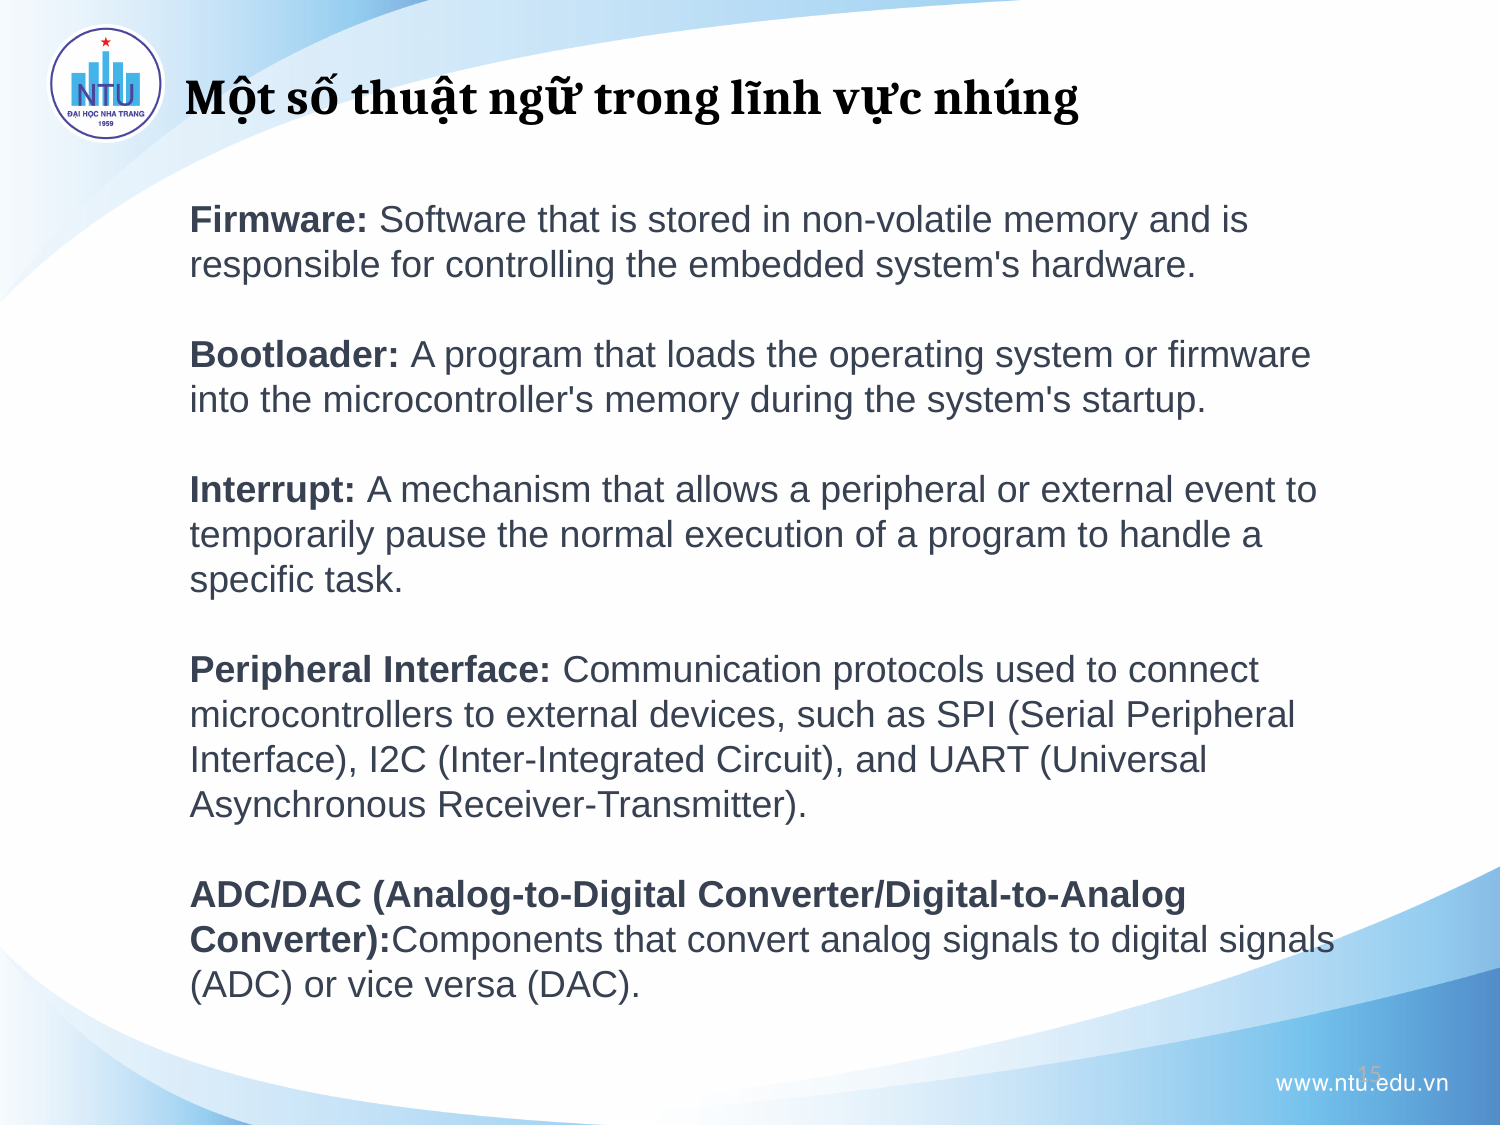

Một số thuật ngữ trong lĩnh vực nhúng
Firmware: Software that is stored in non-volatile memory and is responsible for controlling the embedded system's hardware.

Bootloader: A program that loads the operating system or firmware into the microcontroller's memory during the system's startup.

Interrupt: A mechanism that allows a peripheral or external event to temporarily pause the normal execution of a program to handle a specific task.

Peripheral Interface: Communication protocols used to connect microcontrollers to external devices, such as SPI (Serial Peripheral Interface), I2C (Inter-Integrated Circuit), and UART (Universal Asynchronous Receiver-Transmitter).

ADC/DAC (Analog-to-Digital Converter/Digital-to-Analog Converter):Components that convert analog signals to digital signals (ADC) or vice versa (DAC).

15